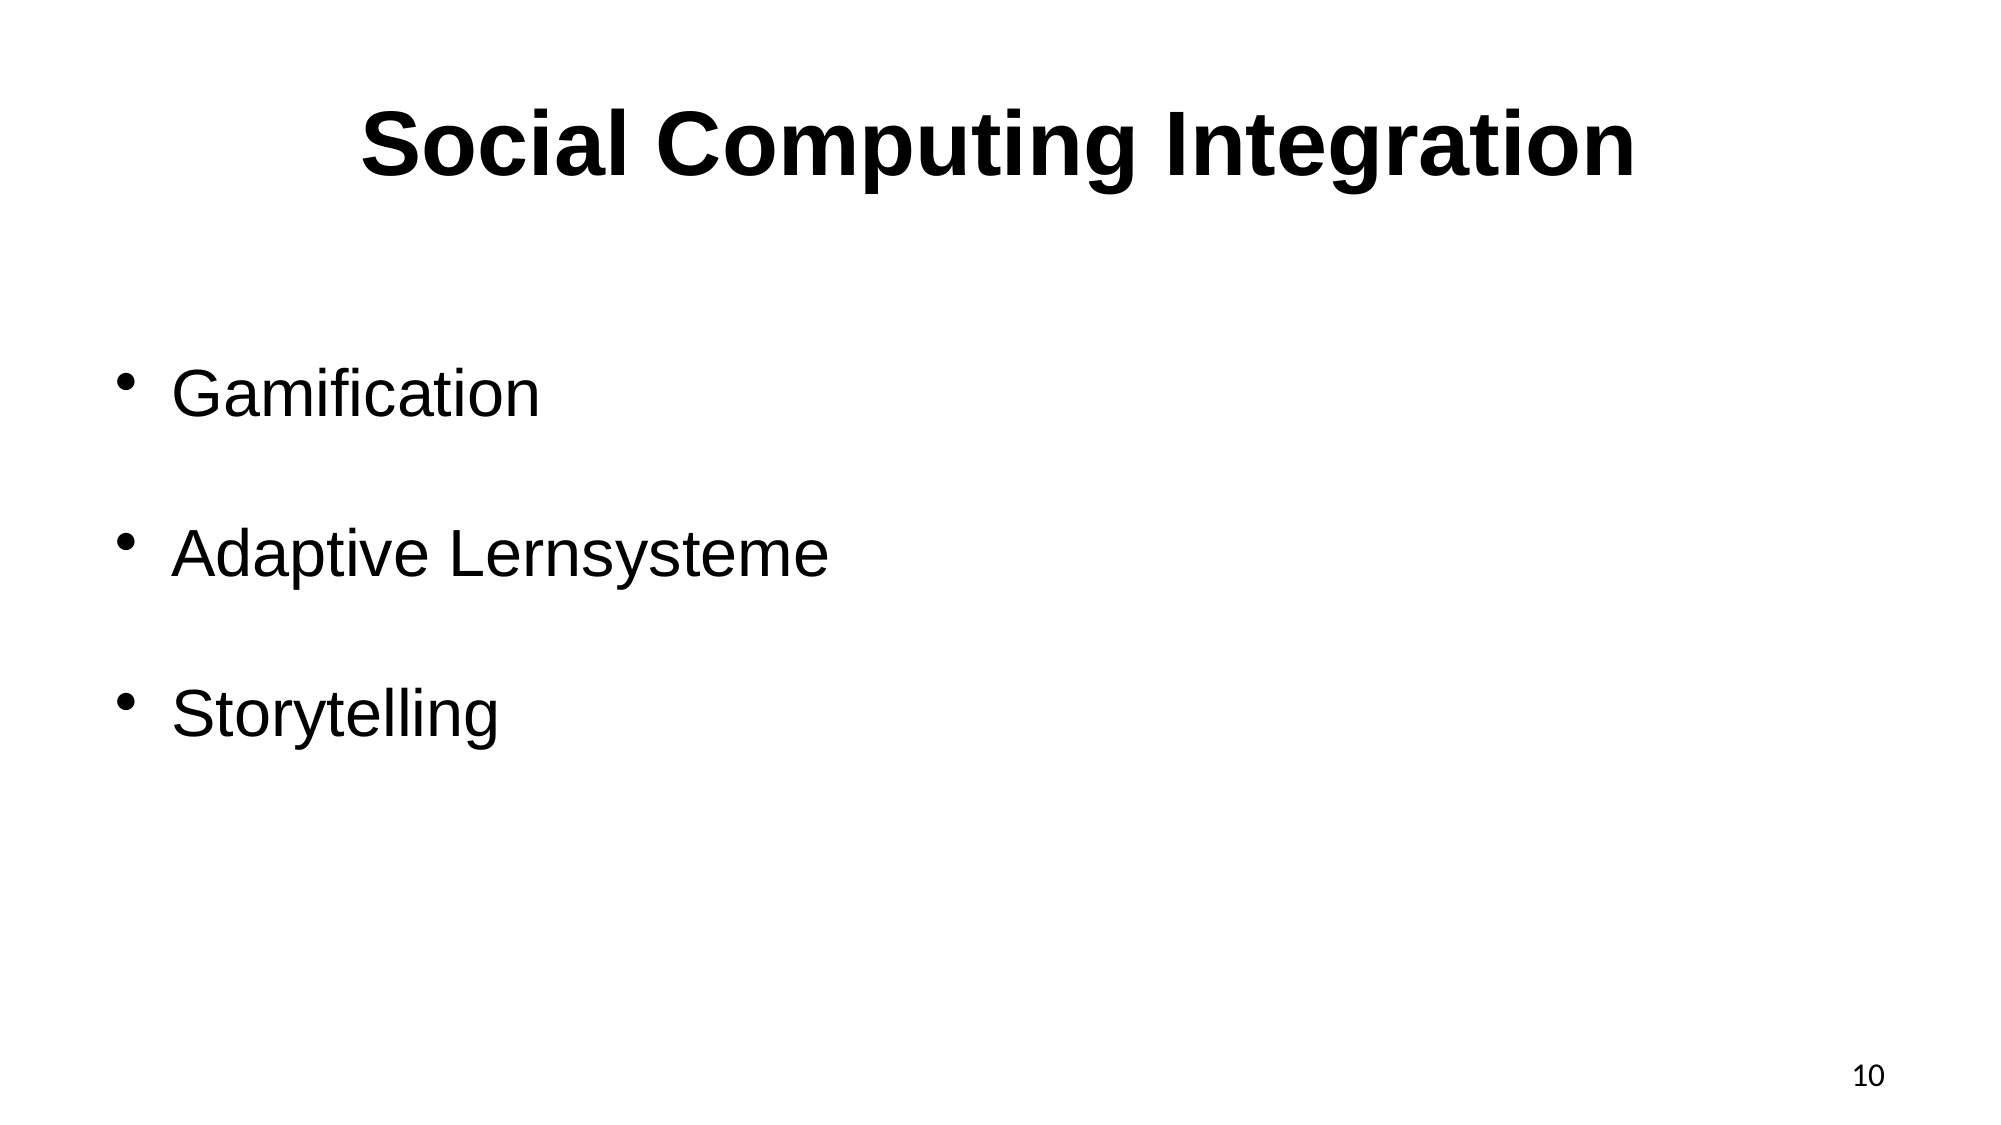

# Social Computing Integration
Gamification
Adaptive Lernsysteme
Storytelling

10